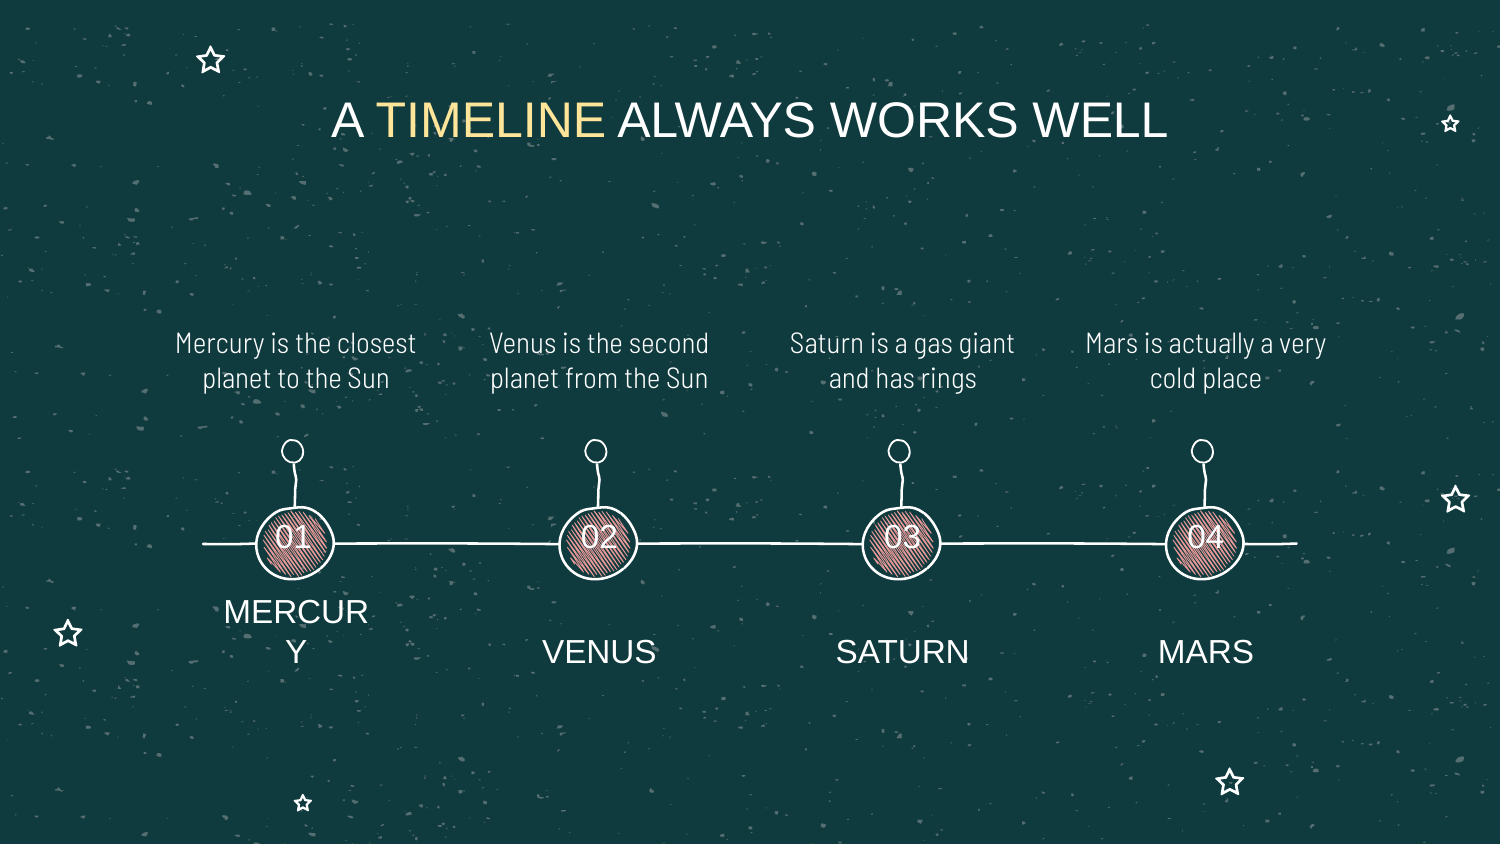

# A TIMELINE ALWAYS WORKS WELL
Mercury is the closest planet to the Sun
Venus is the second planet from the Sun
Saturn is a gas giant and has rings
Mars is actually a very cold place

01
02
03
04

MERCURY
VENUS
SATURN
MARS